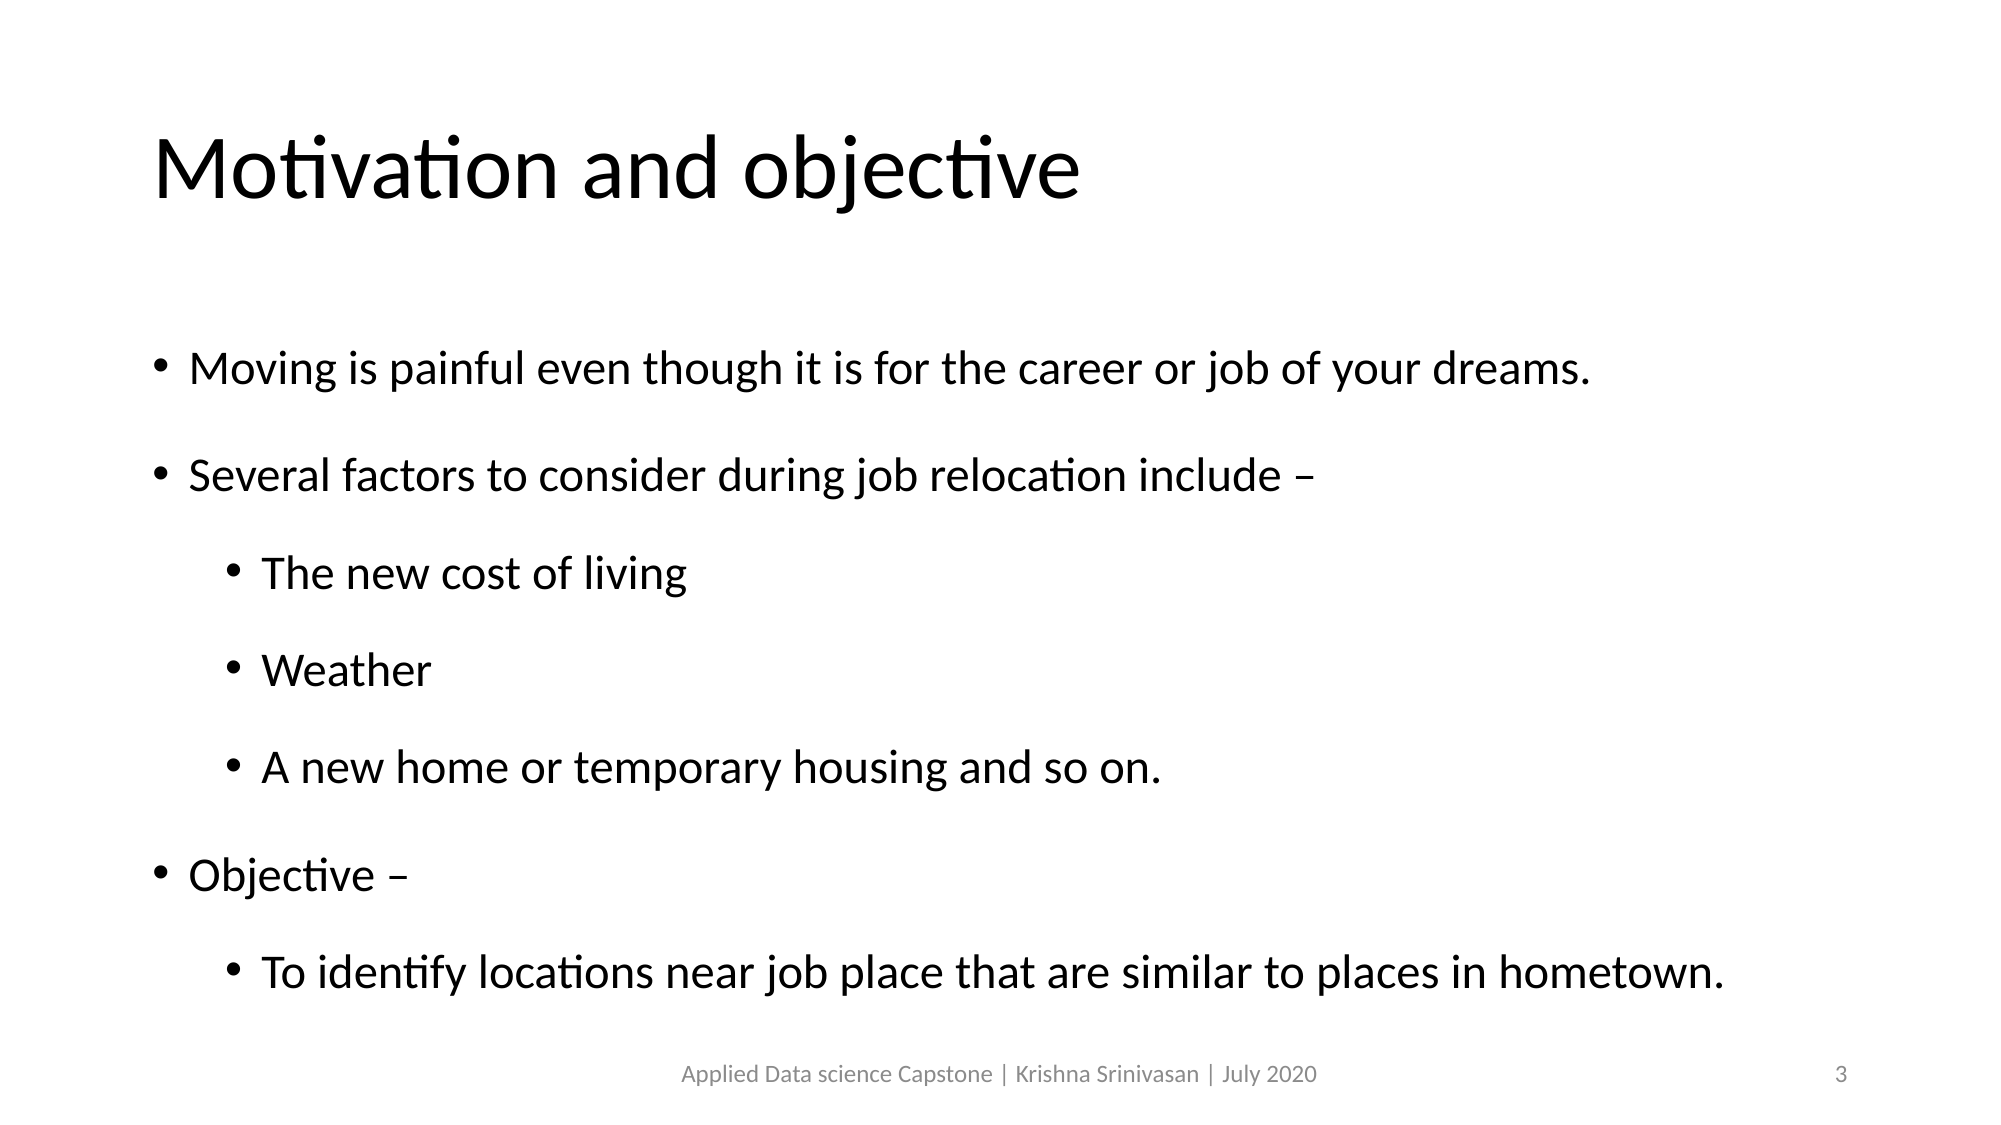

# Motivation and objective
Moving is painful even though it is for the career or job of your dreams.
Several factors to consider during job relocation include –
The new cost of living
Weather
A new home or temporary housing and so on.
Objective –
To identify locations near job place that are similar to places in hometown.
Applied Data science Capstone | Krishna Srinivasan | July 2020
3